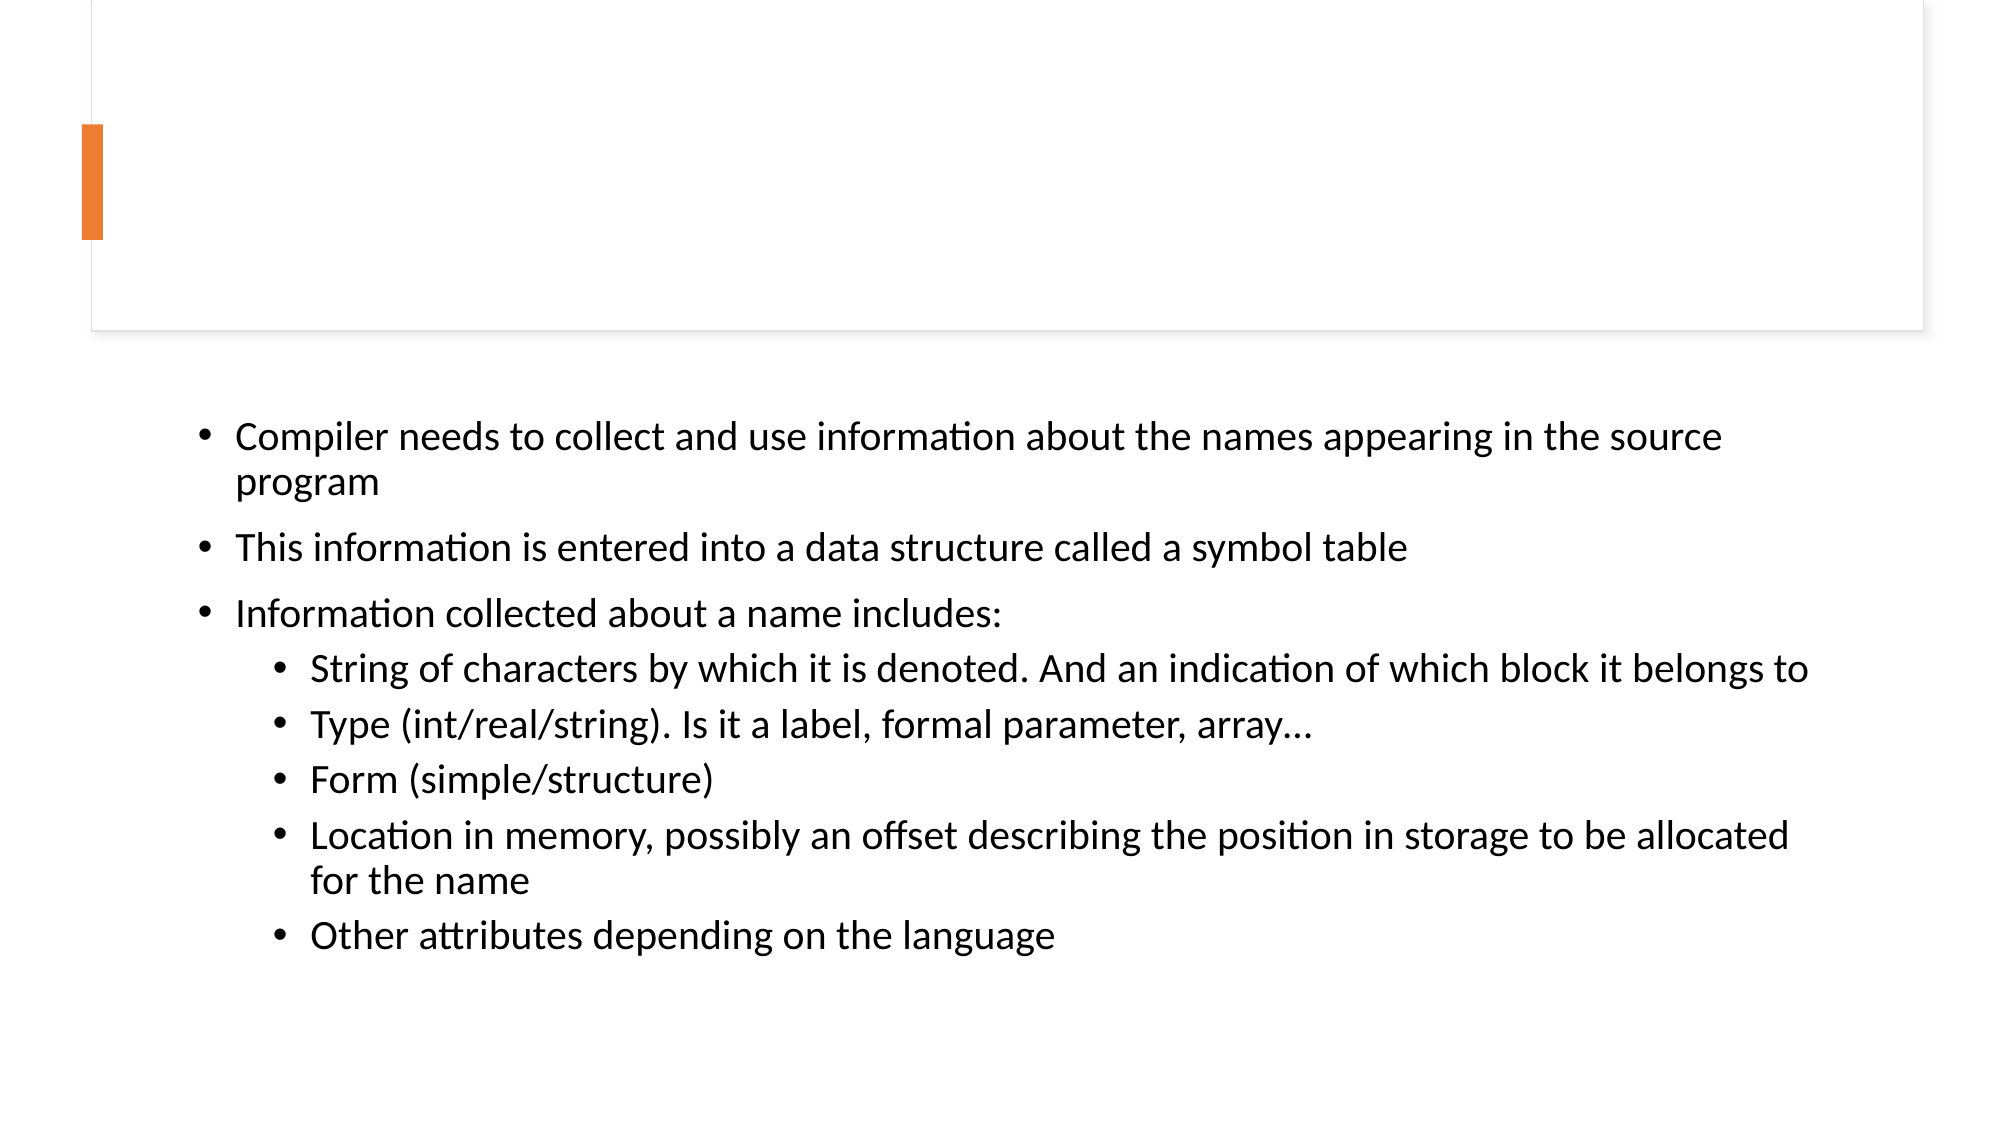

Compiler needs to collect and use information about the names appearing in the source program
This information is entered into a data structure called a symbol table
Information collected about a name includes:
String of characters by which it is denoted. And an indication of which block it belongs to
Type (int/real/string). Is it a label, formal parameter, array…
Form (simple/structure)
Location in memory, possibly an offset describing the position in storage to be allocated for the name
Other attributes depending on the language